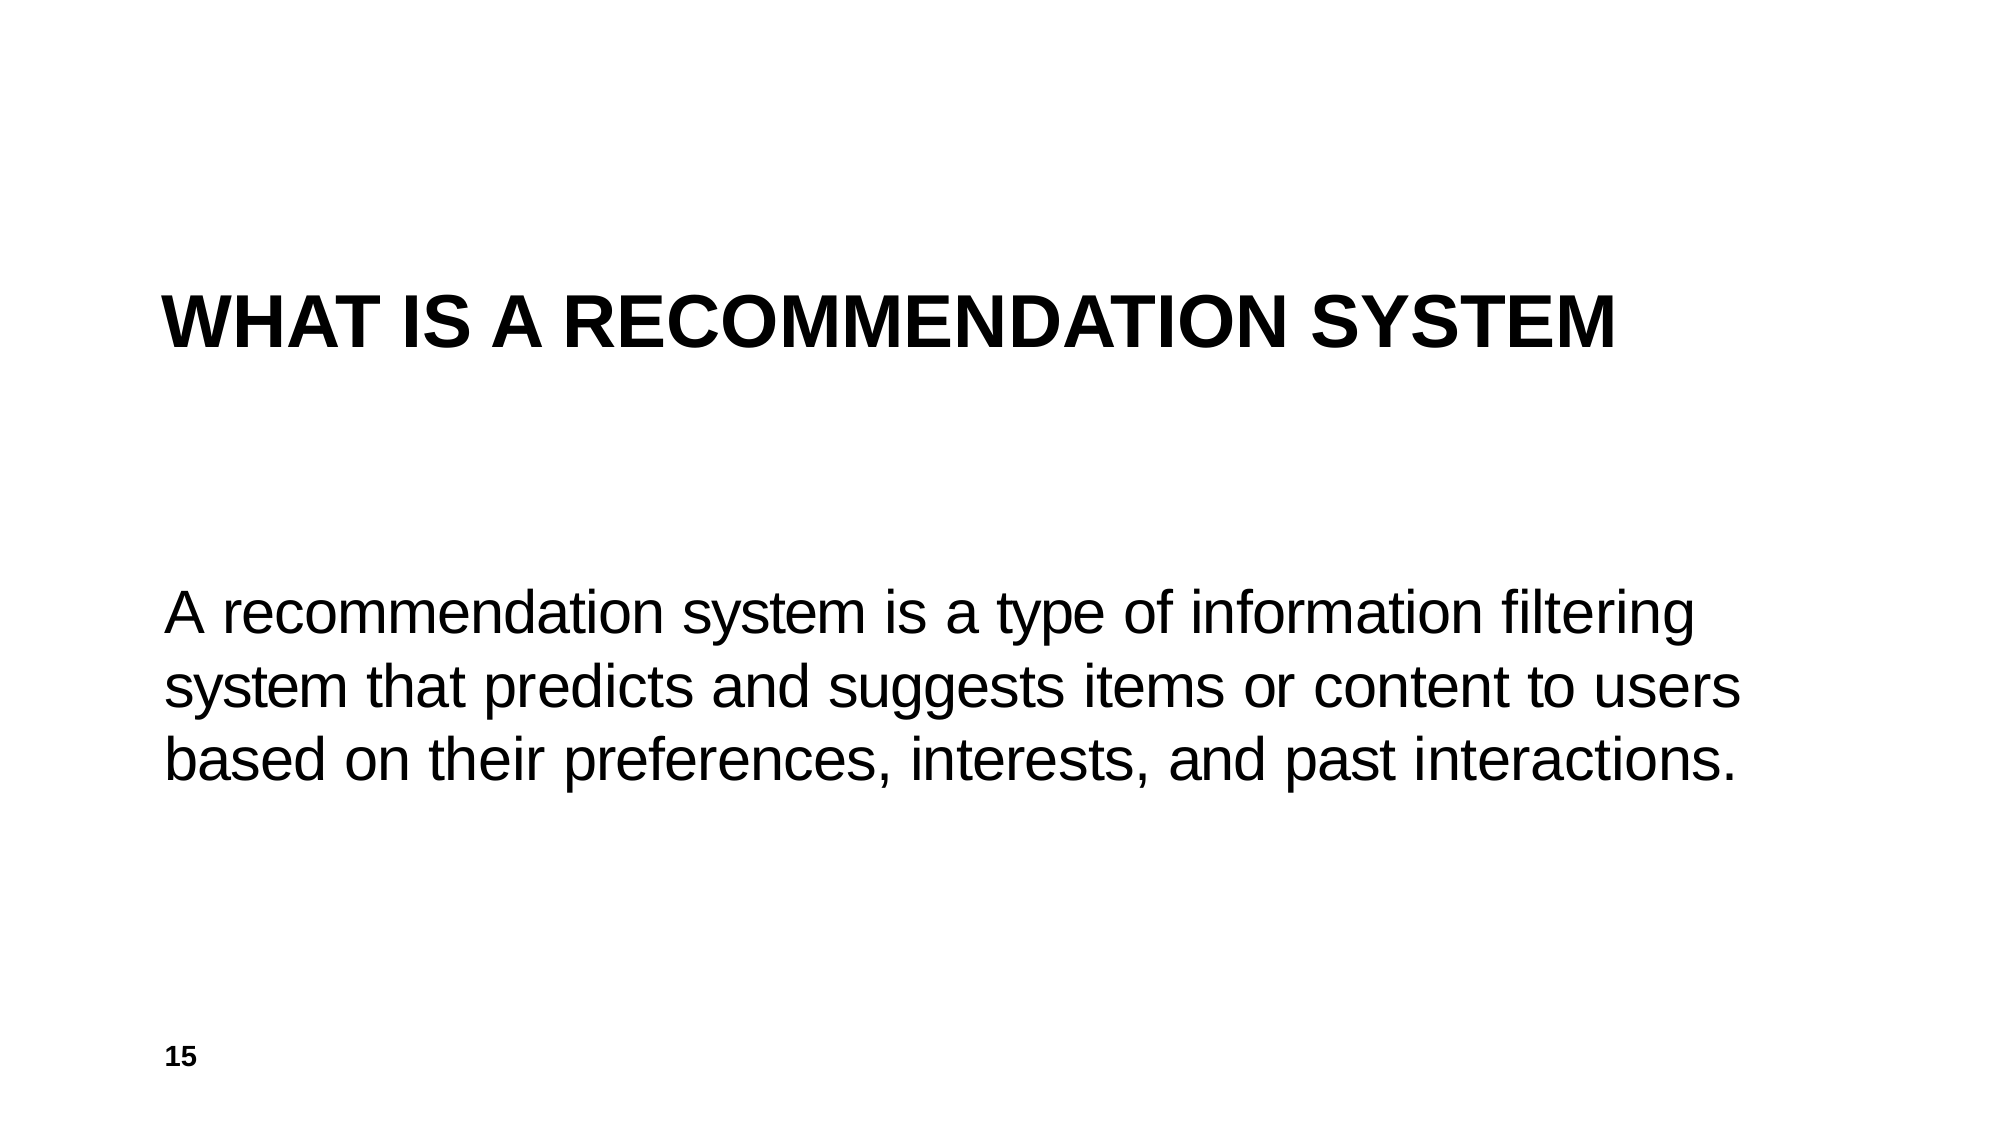

# What is a recommendation system
A recommendation system is a type of information filtering system that predicts and suggests items or content to users based on their preferences, interests, and past interactions.

15